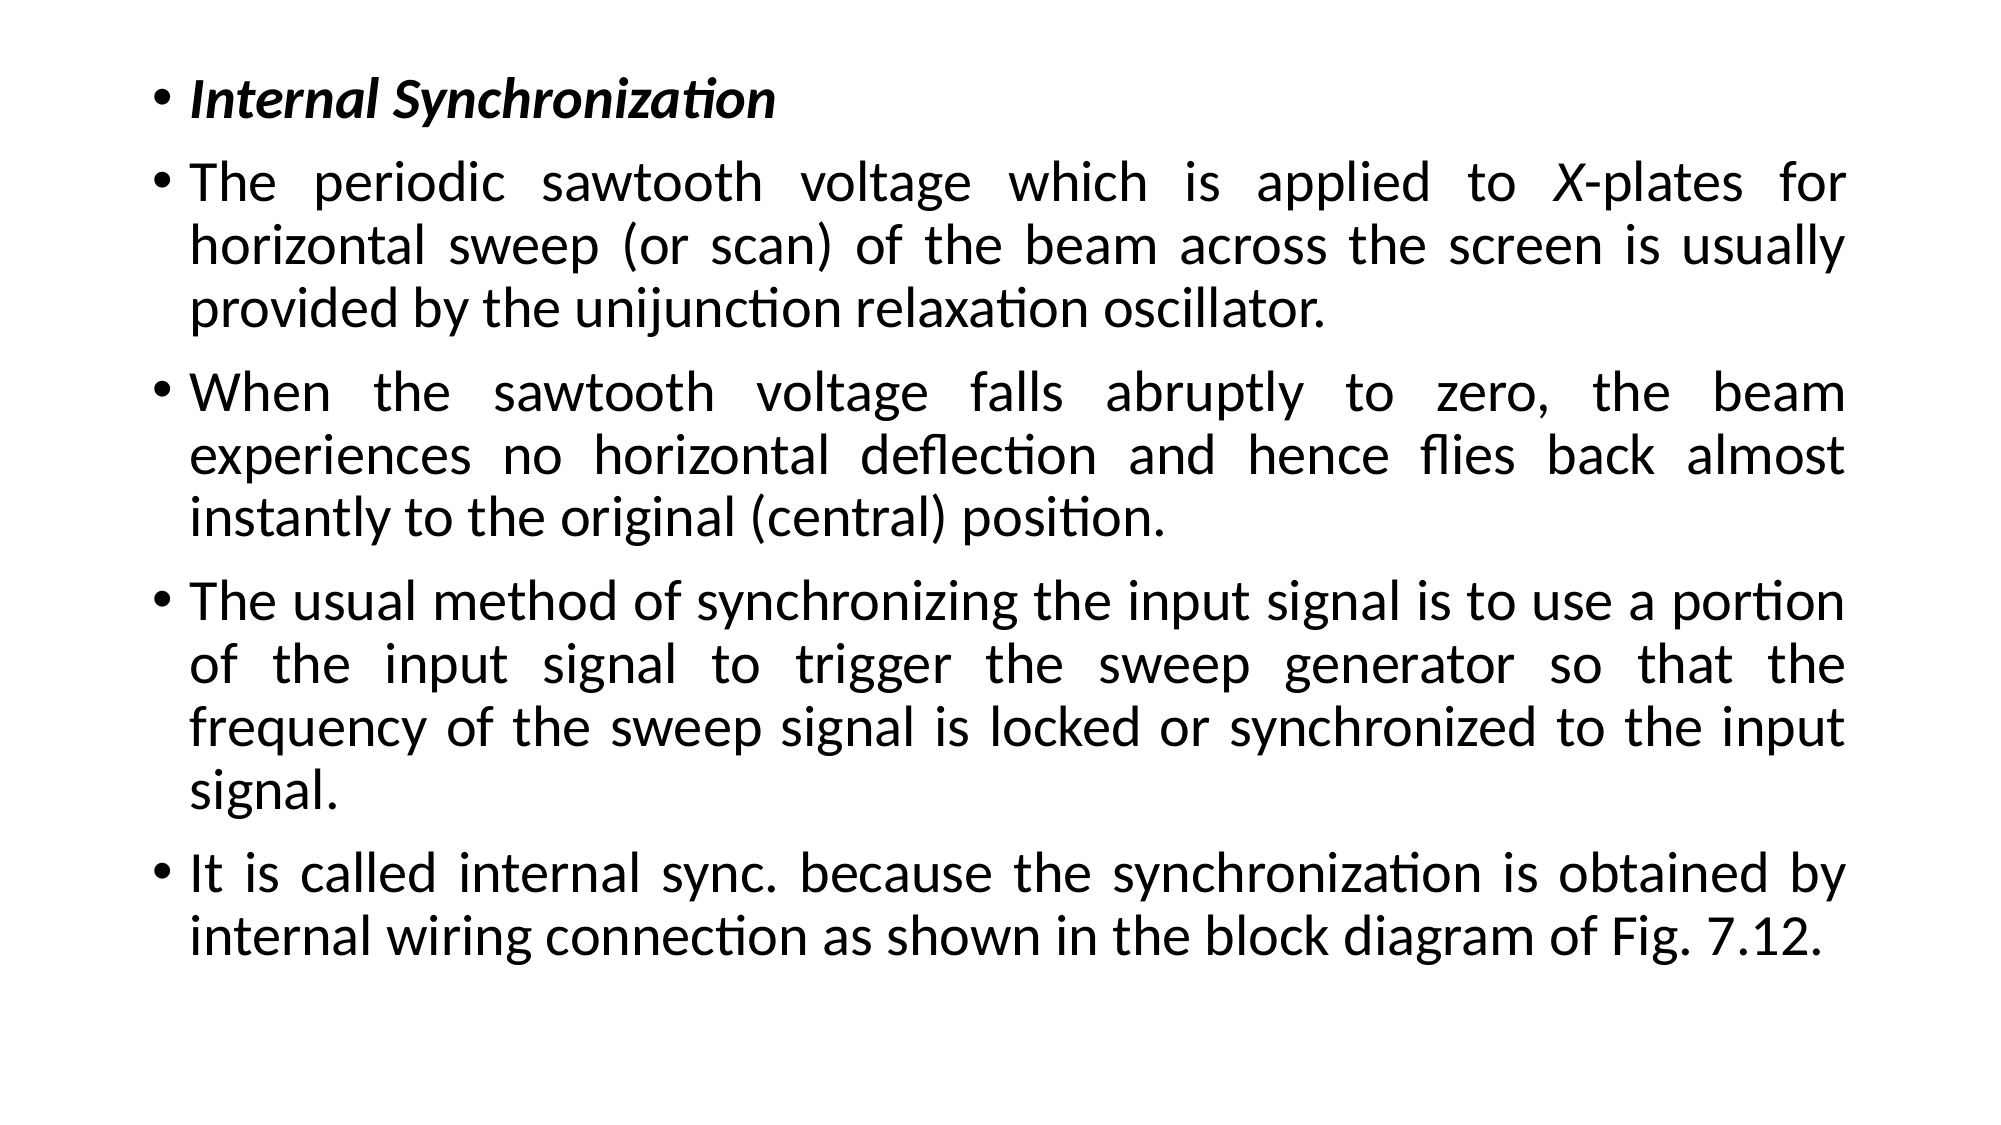

Internal Synchronization
The periodic sawtooth voltage which is applied to X-plates for horizontal sweep (or scan) of the beam across the screen is usually provided by the unijunction relaxation oscillator.
When the sawtooth voltage falls abruptly to zero, the beam experiences no horizontal deflection and hence flies back almost instantly to the original (central) position.
The usual method of synchronizing the input signal is to use a portion of the input signal to trigger the sweep generator so that the frequency of the sweep signal is locked or synchronized to the input signal.
It is called internal sync. because the synchronization is obtained by internal wiring connection as shown in the block diagram of Fig. 7.12.